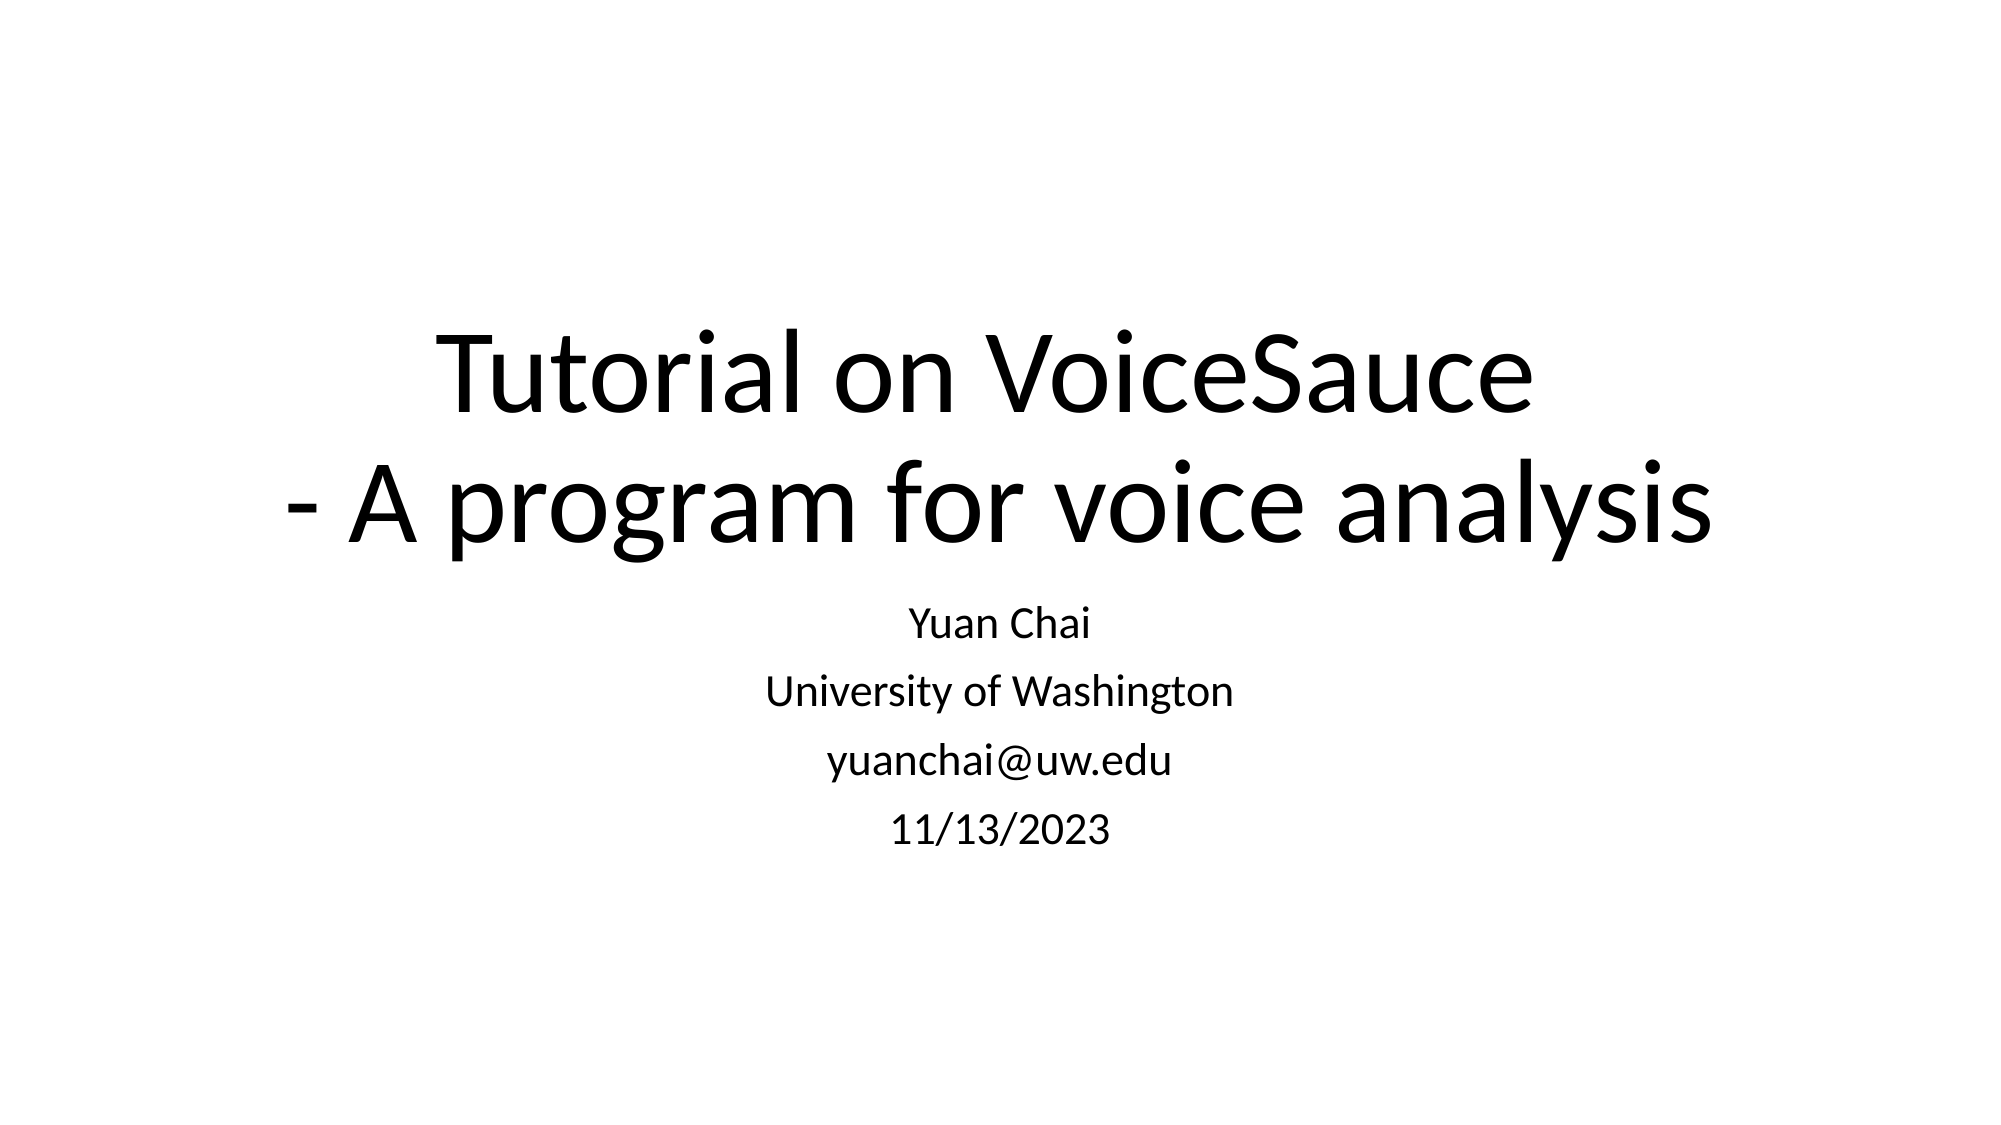

# Tutorial on VoiceSauce - A program for voice analysis
Yuan Chai
University of Washington
yuanchai@uw.edu
11/13/2023